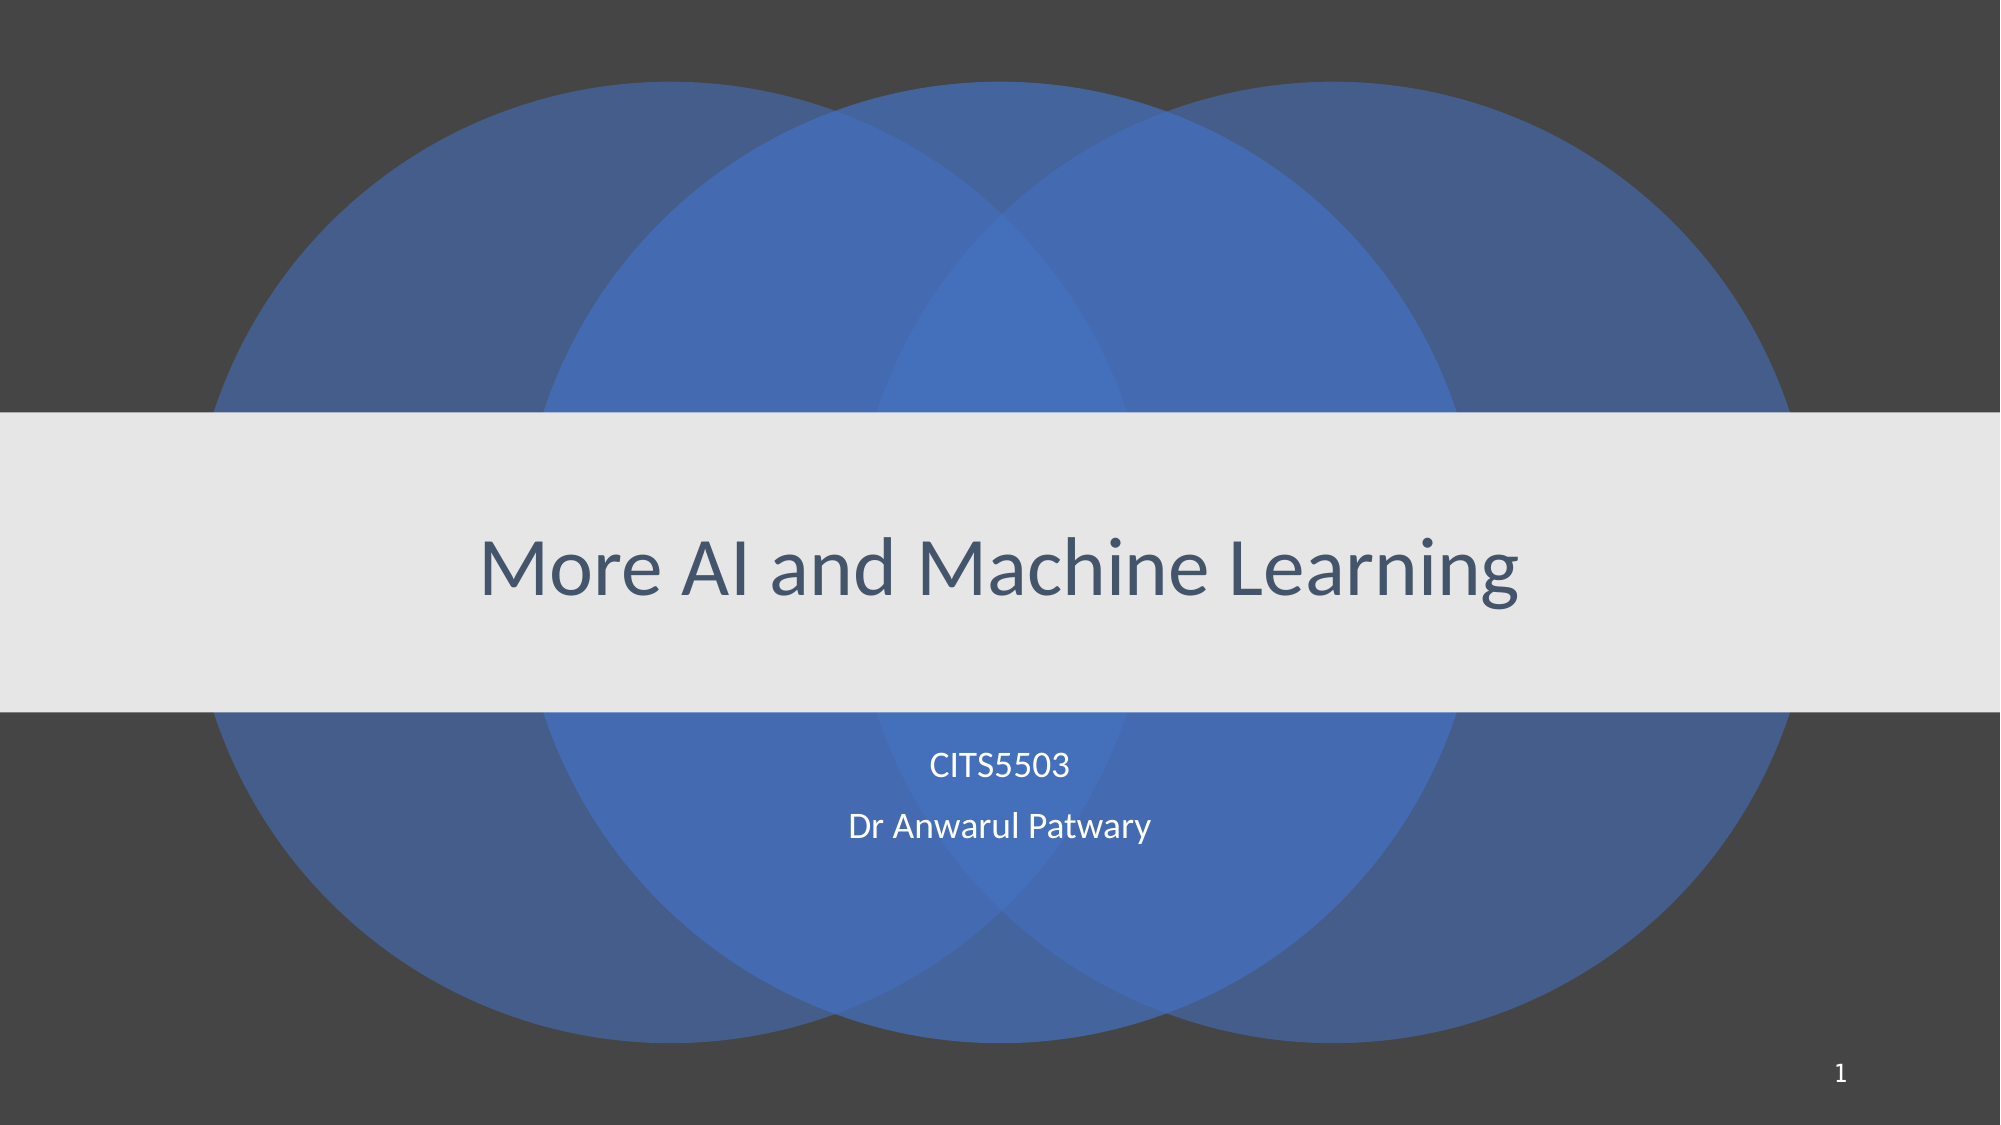

# More AI and Machine Learning
CITS5503
Dr Anwarul Patwary

1